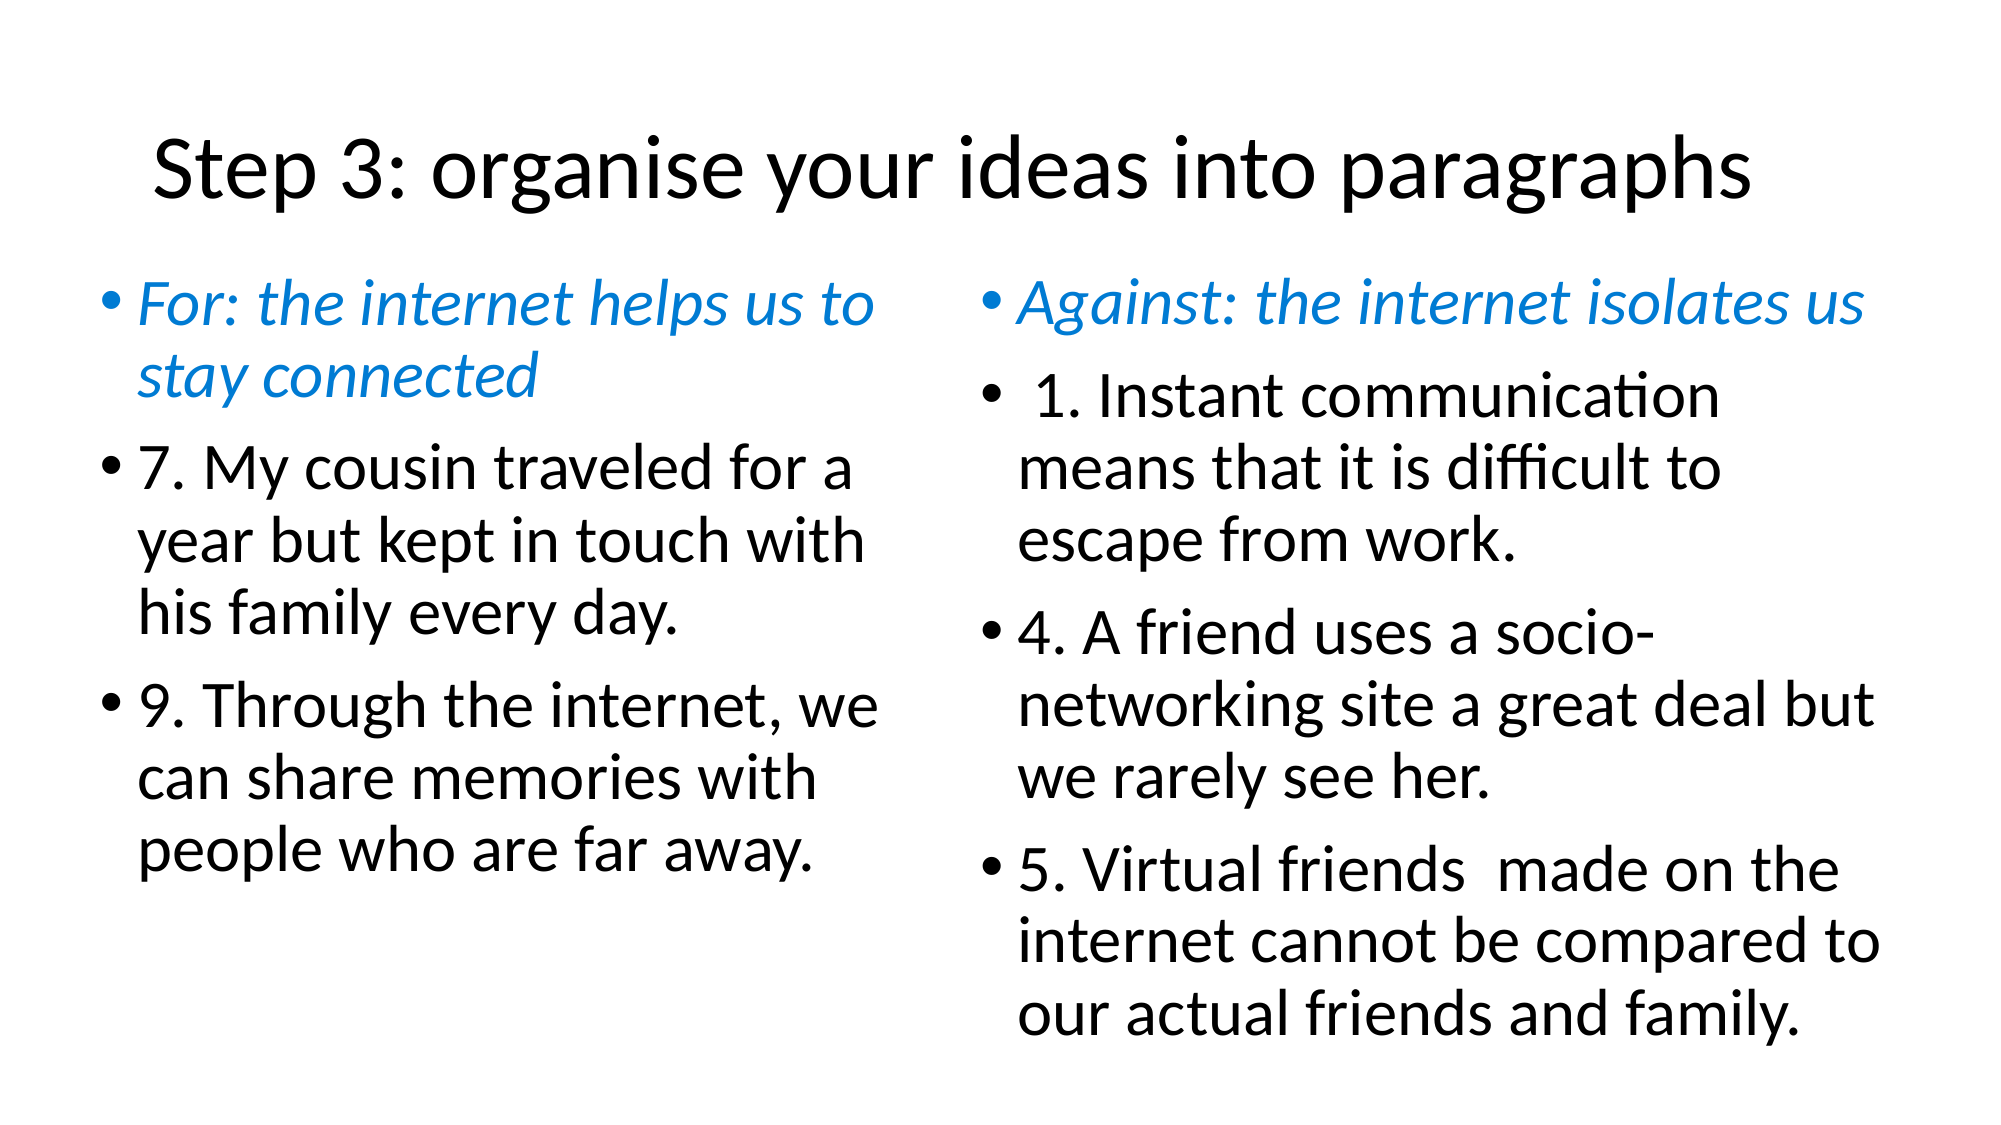

# Step 3: organise your ideas into paragraphs
For: the internet helps us to stay connected
7. My cousin traveled for a year but kept in touch with his family every day.
9. Through the internet, we can share memories with people who are far away.

Against: the internet isolates us
 1. Instant communication means that it is difficult to escape from work.
4. A friend uses a socio-networking site a great deal but we rarely see her.
5. Virtual friends  made on the internet cannot be compared to our actual friends and family.